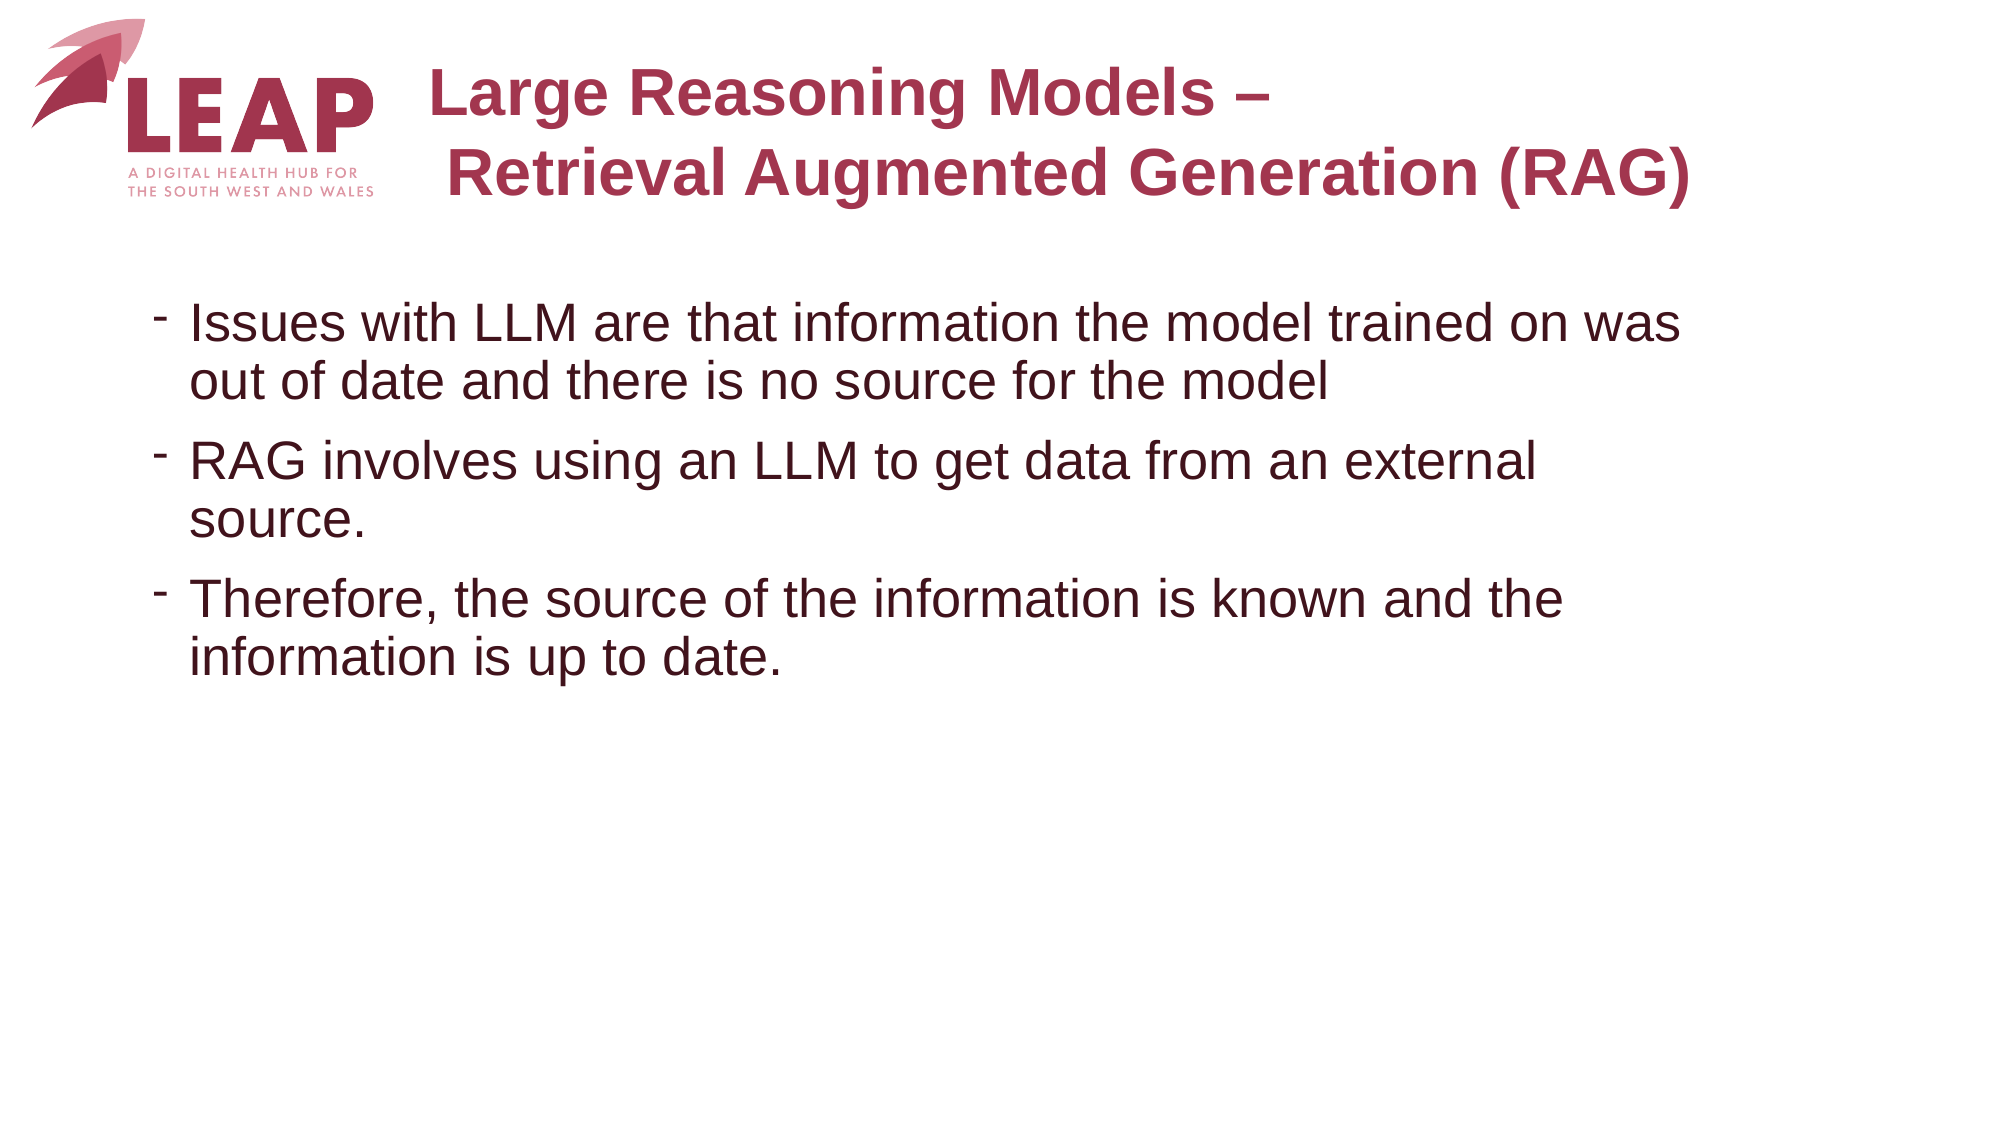

# Large Reasoning Models –  Retrieval Augmented Generation (RAG)

Issues with LLM are that information the model trained on was out of date and there is no source for the model
RAG involves using an LLM to get data from an external source.
Therefore, the source of the information is known and the information is up to date.